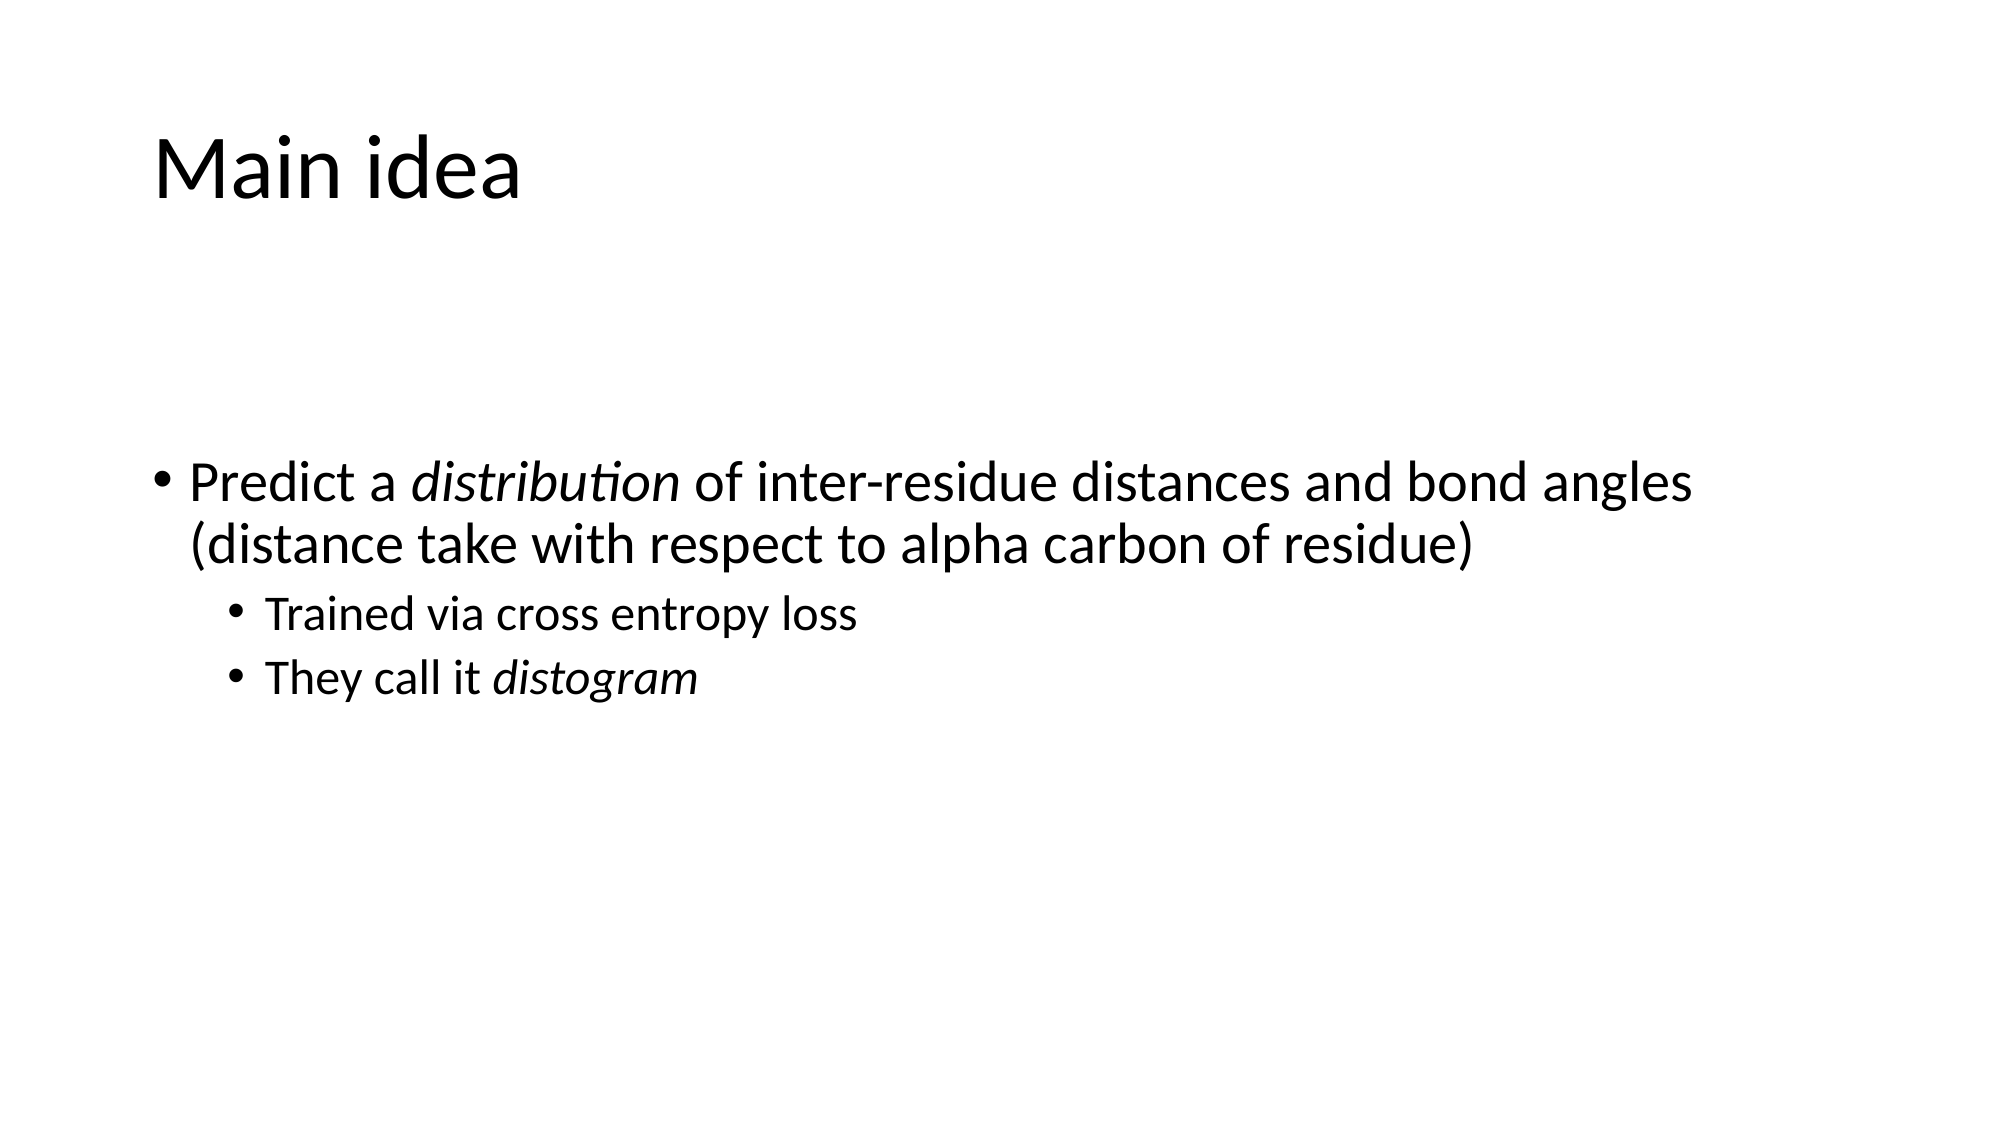

# Main idea
Predict a distribution of inter-residue distances and bond angles (distance take with respect to alpha carbon of residue)
Trained via cross entropy loss
They call it distogram